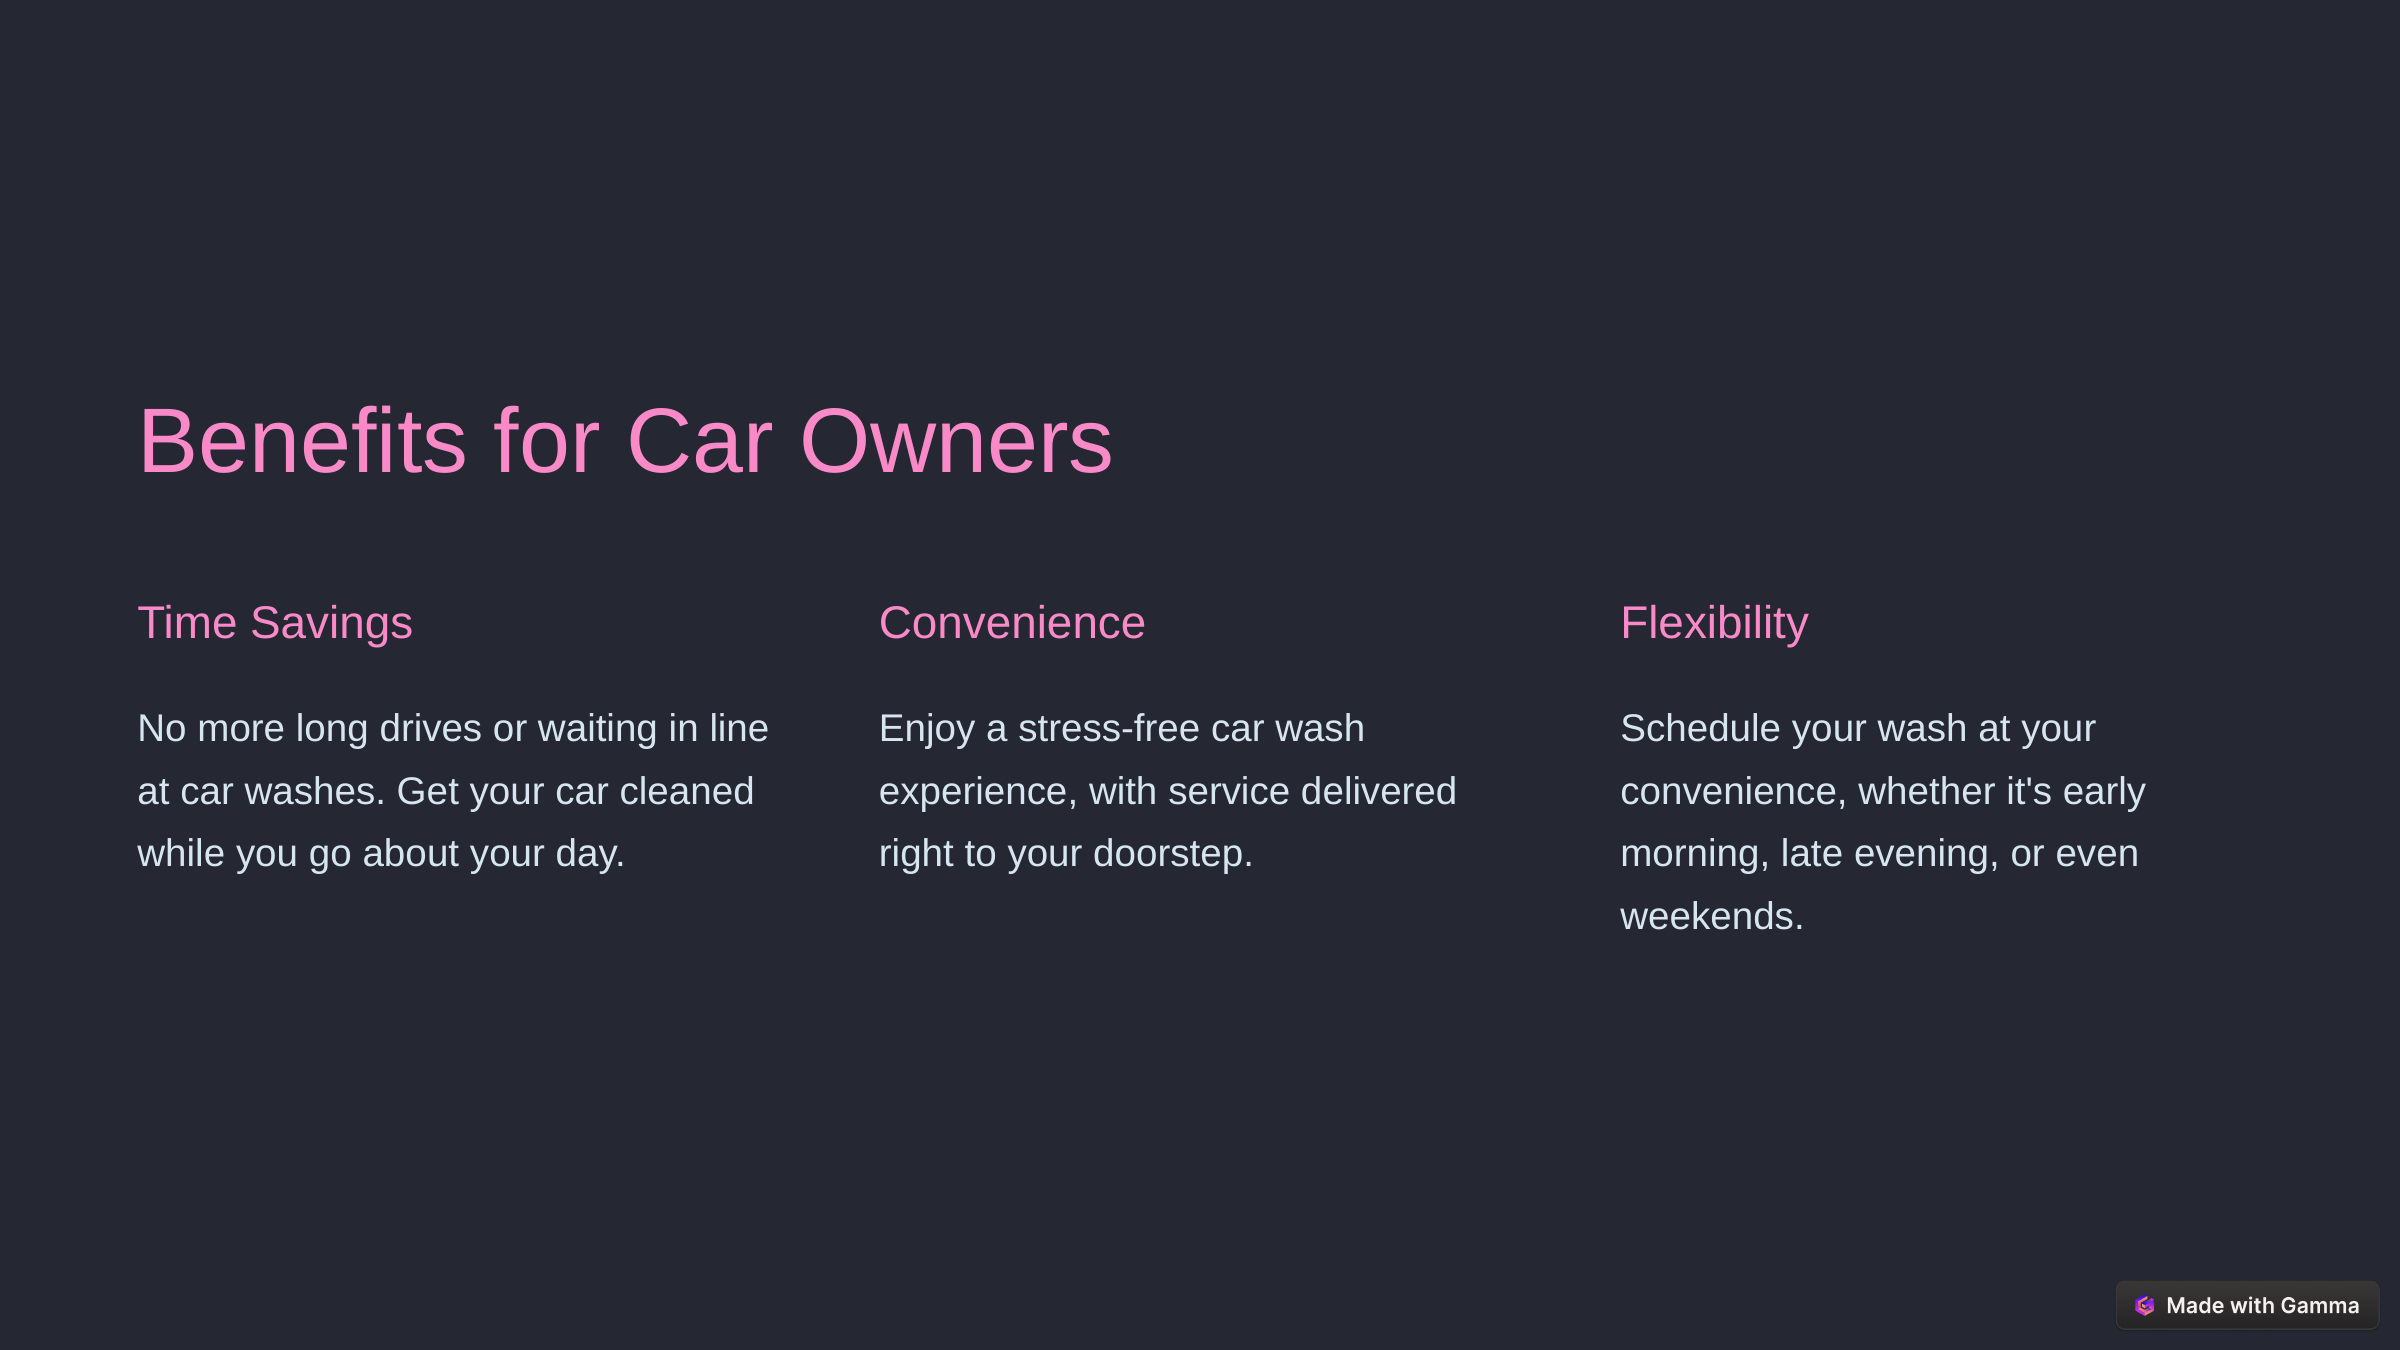

Benefits for Car Owners
Time Savings
Convenience
Flexibility
No more long drives or waiting in line at car washes. Get your car cleaned while you go about your day.
Enjoy a stress-free car wash experience, with service delivered right to your doorstep.
Schedule your wash at your convenience, whether it's early morning, late evening, or even weekends.